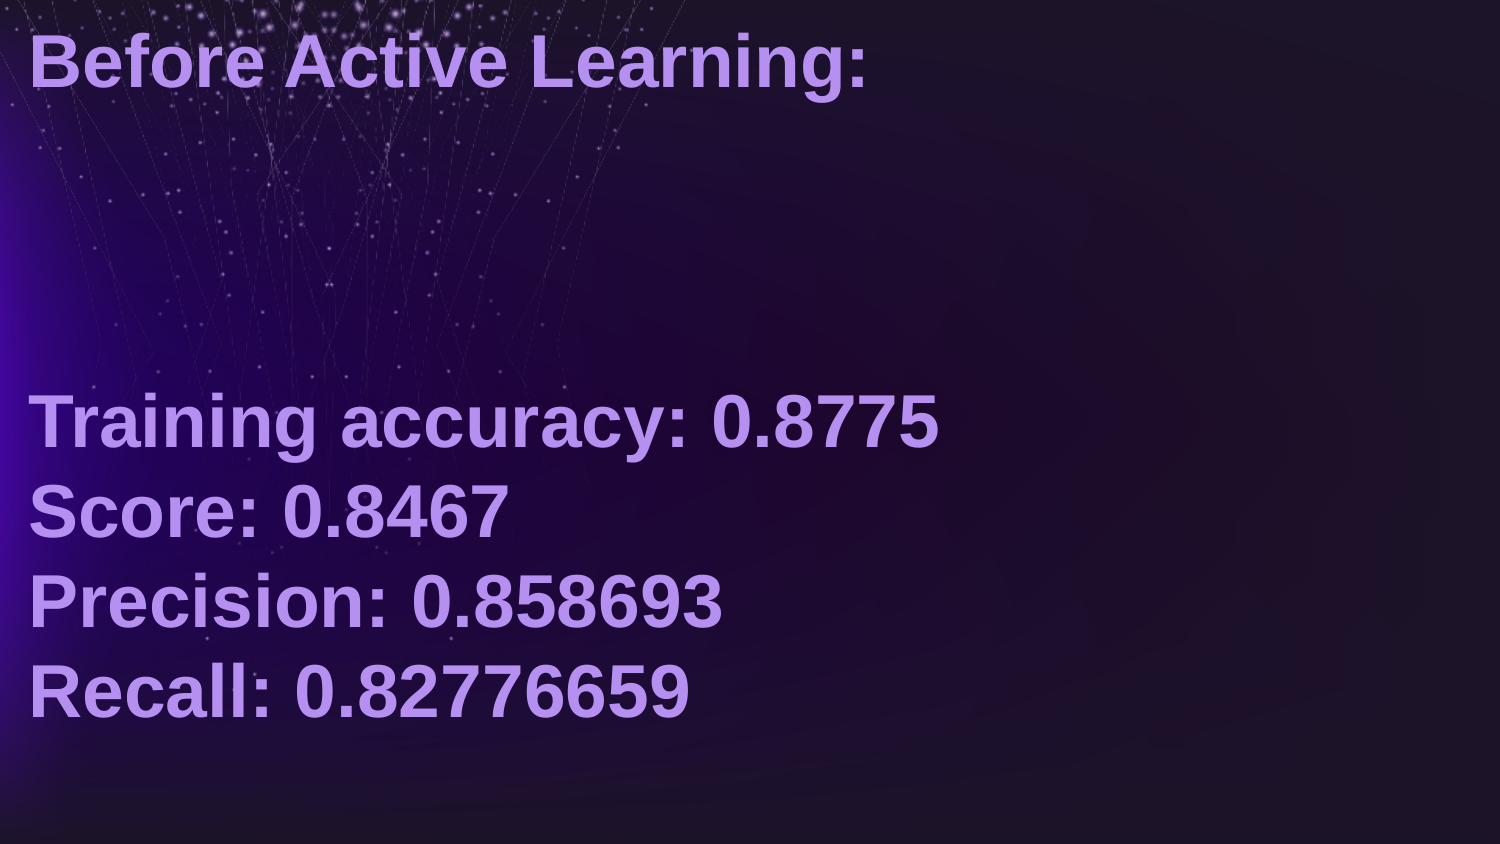

Before Active Learning:

Training accuracy: 0.8775
Score: 0.8467
Precision: 0.858693
Recall: 0.82776659